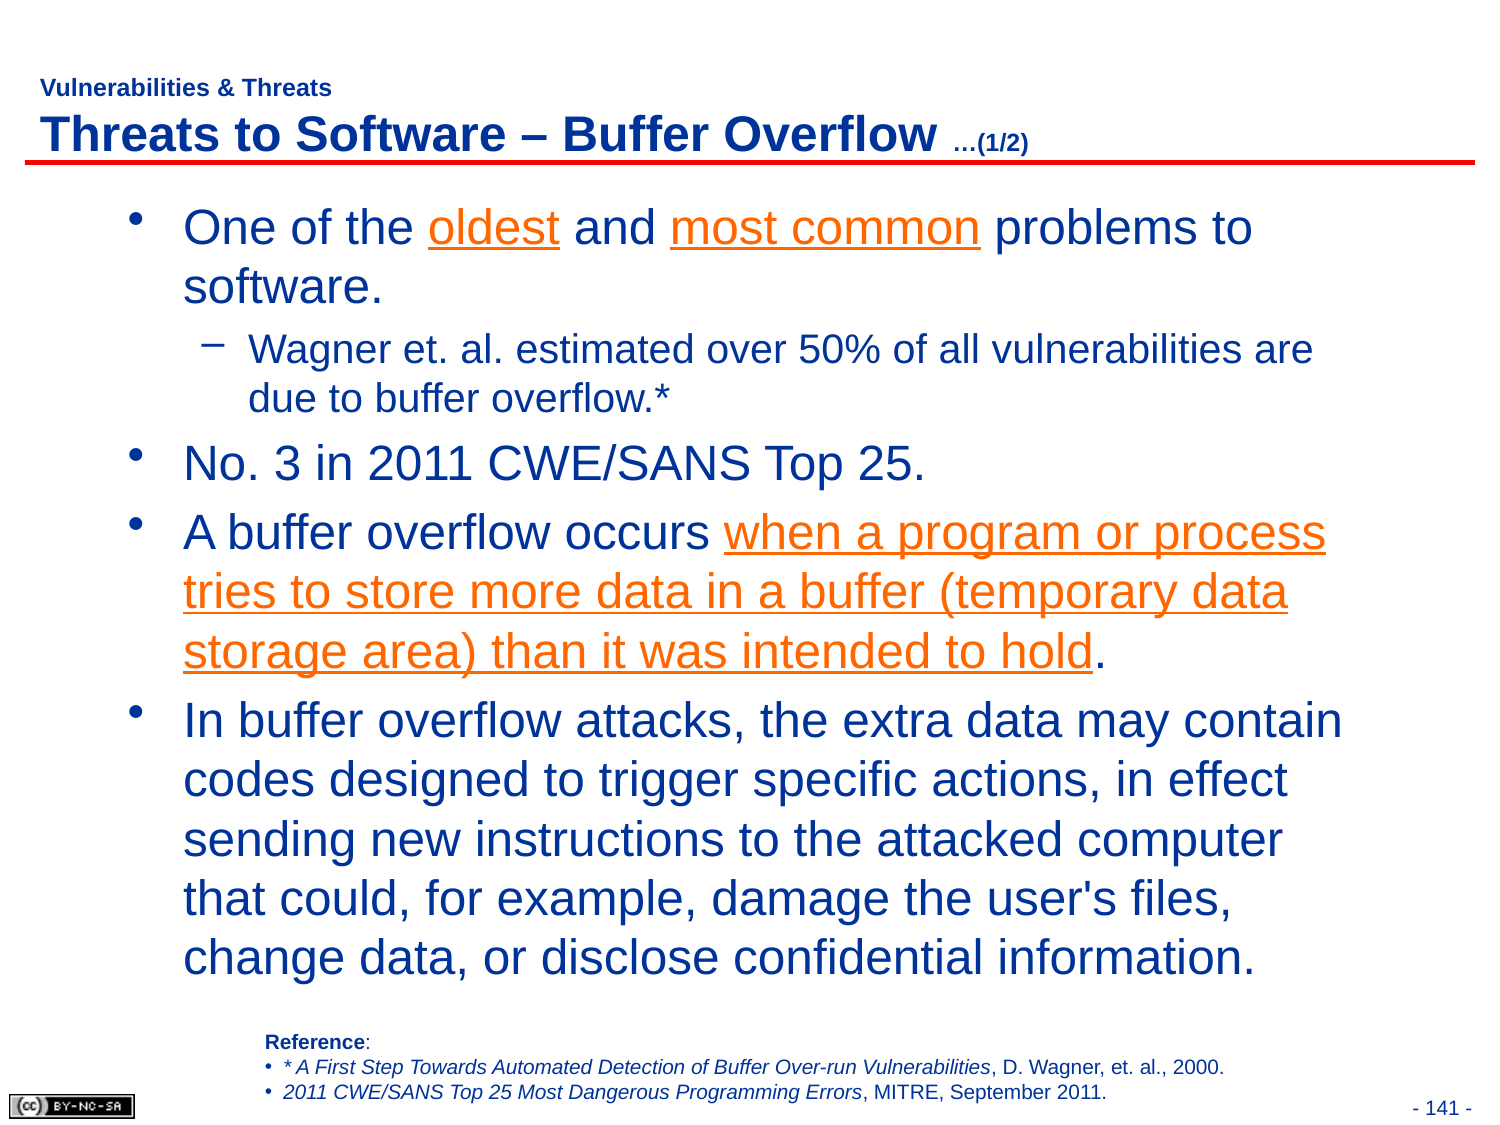

# Vulnerabilities & Threats Threats to Software – Buffer Overflow …(1/2)
One of the oldest and most common problems to software.
Wagner et. al. estimated over 50% of all vulnerabilities are due to buffer overflow.*
No. 3 in 2011 CWE/SANS Top 25.
A buffer overflow occurs when a program or process tries to store more data in a buffer (temporary data storage area) than it was intended to hold.
In buffer overflow attacks, the extra data may contain codes designed to trigger specific actions, in effect sending new instructions to the attacked computer that could, for example, damage the user's files, change data, or disclose confidential information.
Reference:
* A First Step Towards Automated Detection of Buffer Over-run Vulnerabilities, D. Wagner, et. al., 2000.
2011 CWE/SANS Top 25 Most Dangerous Programming Errors, MITRE, September 2011.
- 141 -